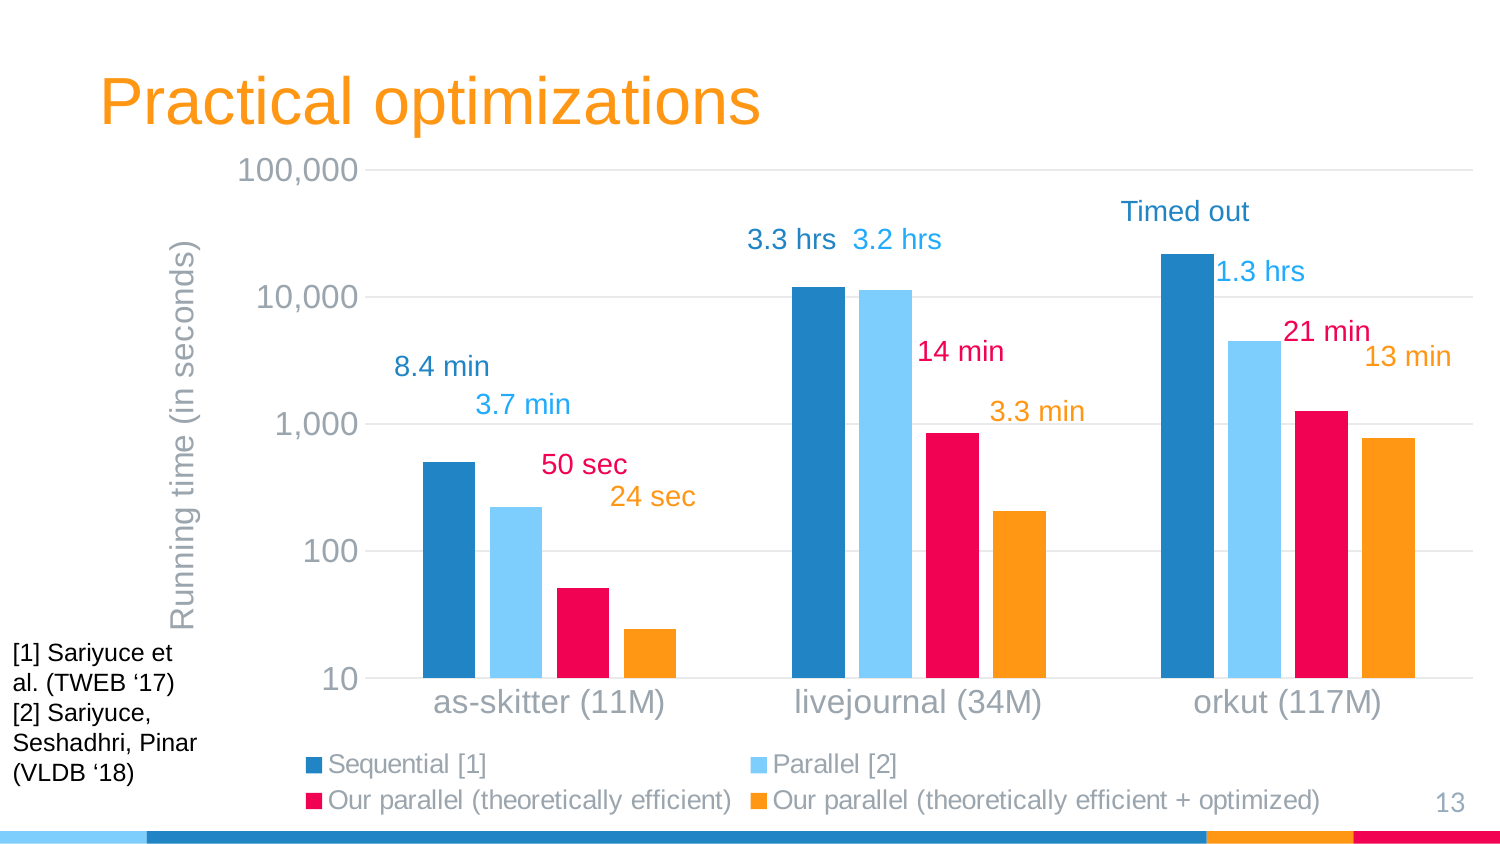

# Practical optimizations

### Chart

| Category | Sequential [1] | Parallel [2] | Our parallel (theoretically efficient) | Our parallel (theoretically efficient + optimized) |
|---|---|---|---|---|
| as-skitter (11M) | 506.782183 | 221.536018 | 50.8777151 | 24.36806505 |
| livejournal (34M) | 11925.35724 | 11421.79135 | 854.1517159 | 207.8309505 |
| orkut (117M) | 21600.0 | 4519.381714 | 1264.522341 | 780.9358143 |
Timed out
3.3 hrs
3.2 hrs
1.3 hrs
21 min
14 min
13 min
8.4 min
3.7 min
3.3 min
50 sec
24 sec
[1] Sariyuce et al. (TWEB ‘17)
[2] Sariyuce, Seshadhri, Pinar (VLDB ‘18)
13